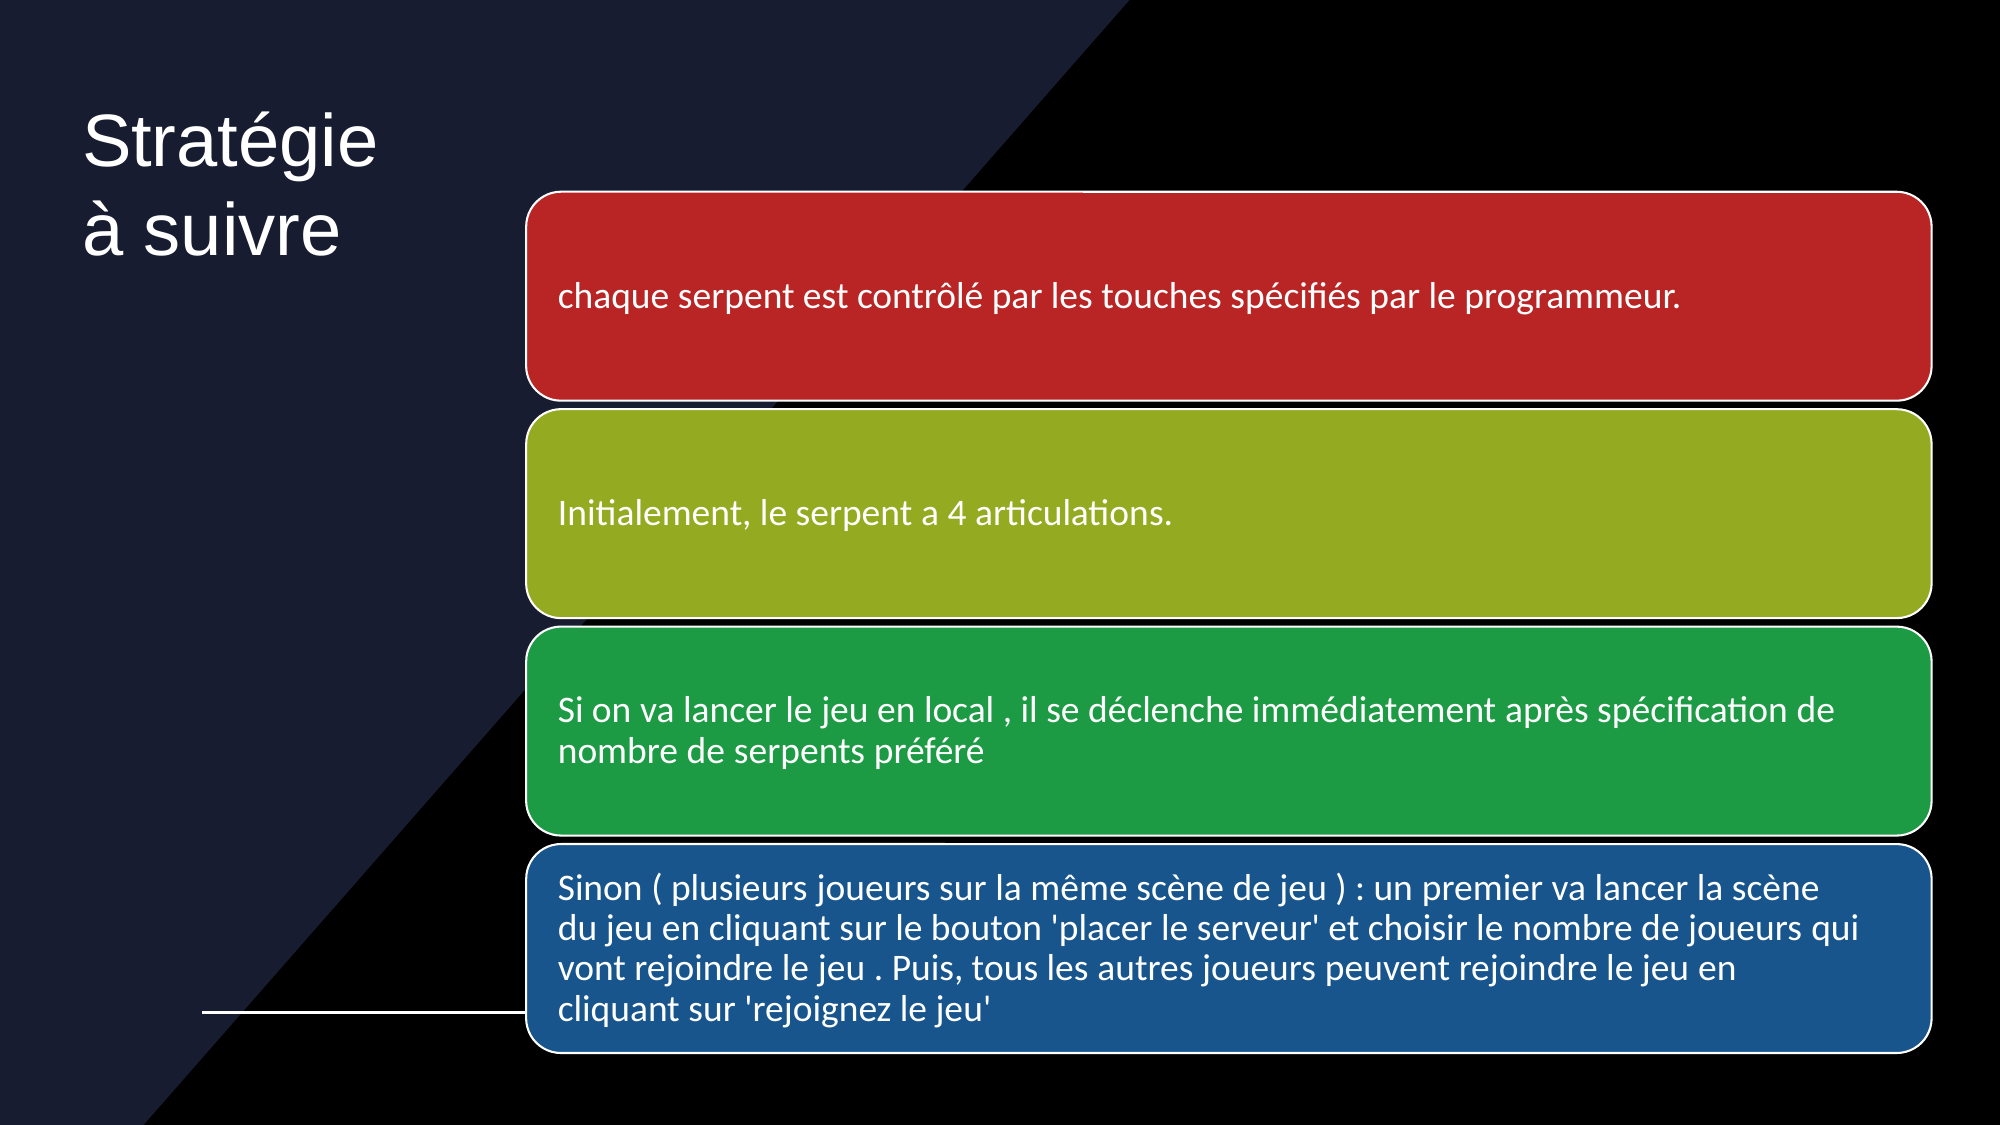

# Stratégie à suivre
chaque serpent est contrôlé par les touches spécifiés par le programmeur.
Initialement, le serpent a 4 articulations.
Si on va lancer le jeu en local , il se déclenche immédiatement après spécification de nombre de serpents préféré
Sinon ( plusieurs joueurs sur la même scène de jeu ) : un premier va lancer la scène du jeu en cliquant sur le bouton 'placer le serveur' et choisir le nombre de joueurs qui vont rejoindre le jeu . Puis, tous les autres joueurs peuvent rejoindre le jeu en cliquant sur 'rejoignez le jeu'